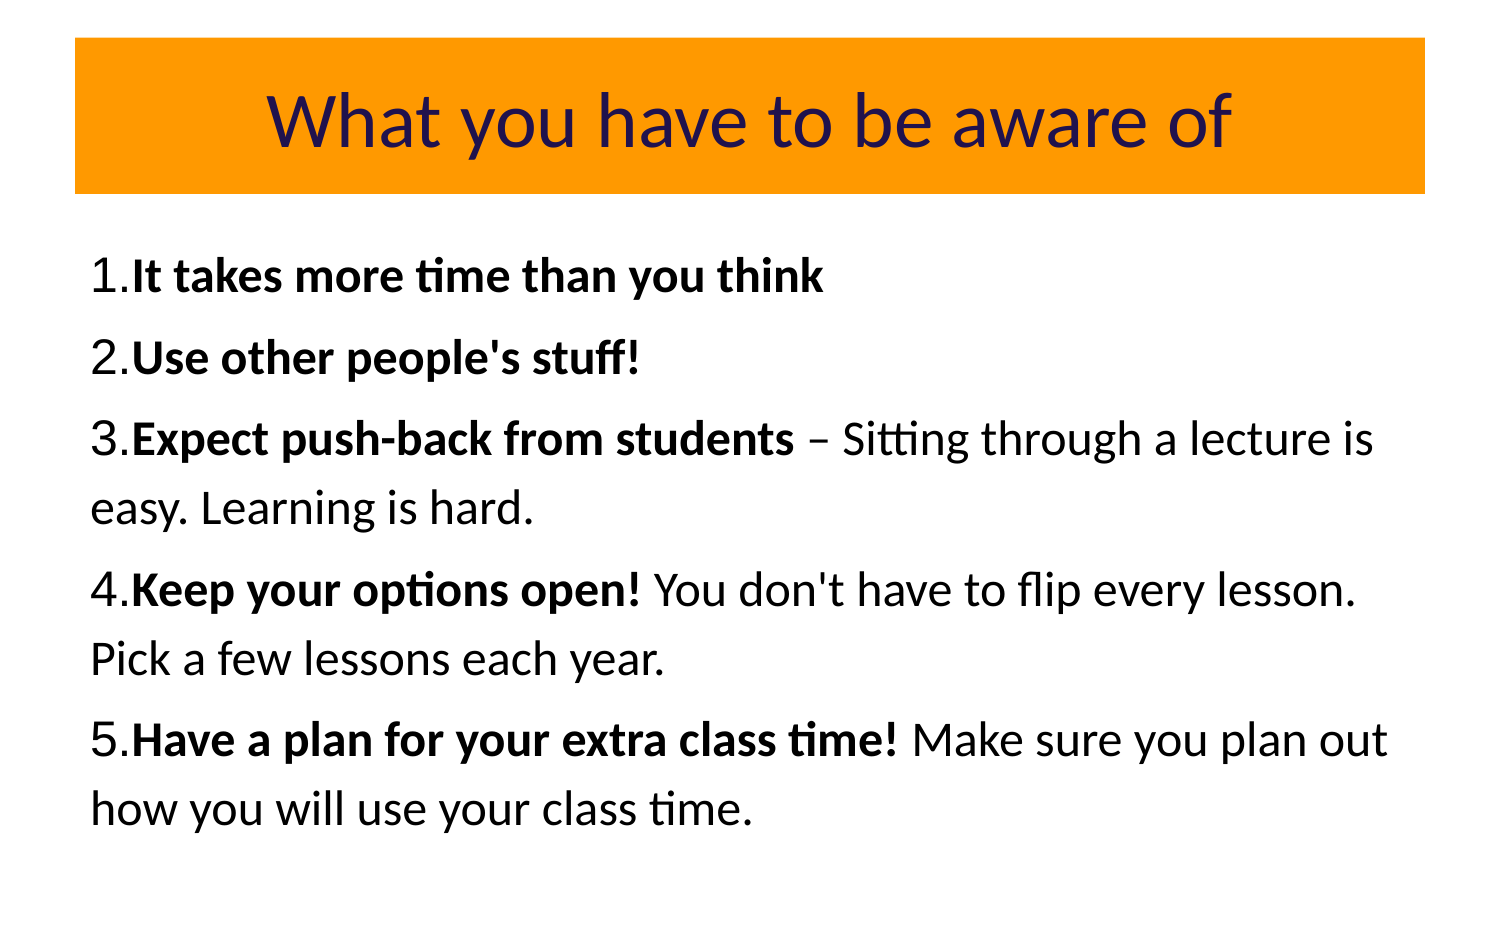

# What you have to be aware of
1.It takes more time than you think
2.Use other people's stuff!
3.Expect push-back from students – Sitting through a lecture is easy. Learning is hard.
4.Keep your options open! You don't have to flip every lesson. Pick a few lessons each year.
5.Have a plan for your extra class time! Make sure you plan out how you will use your class time.